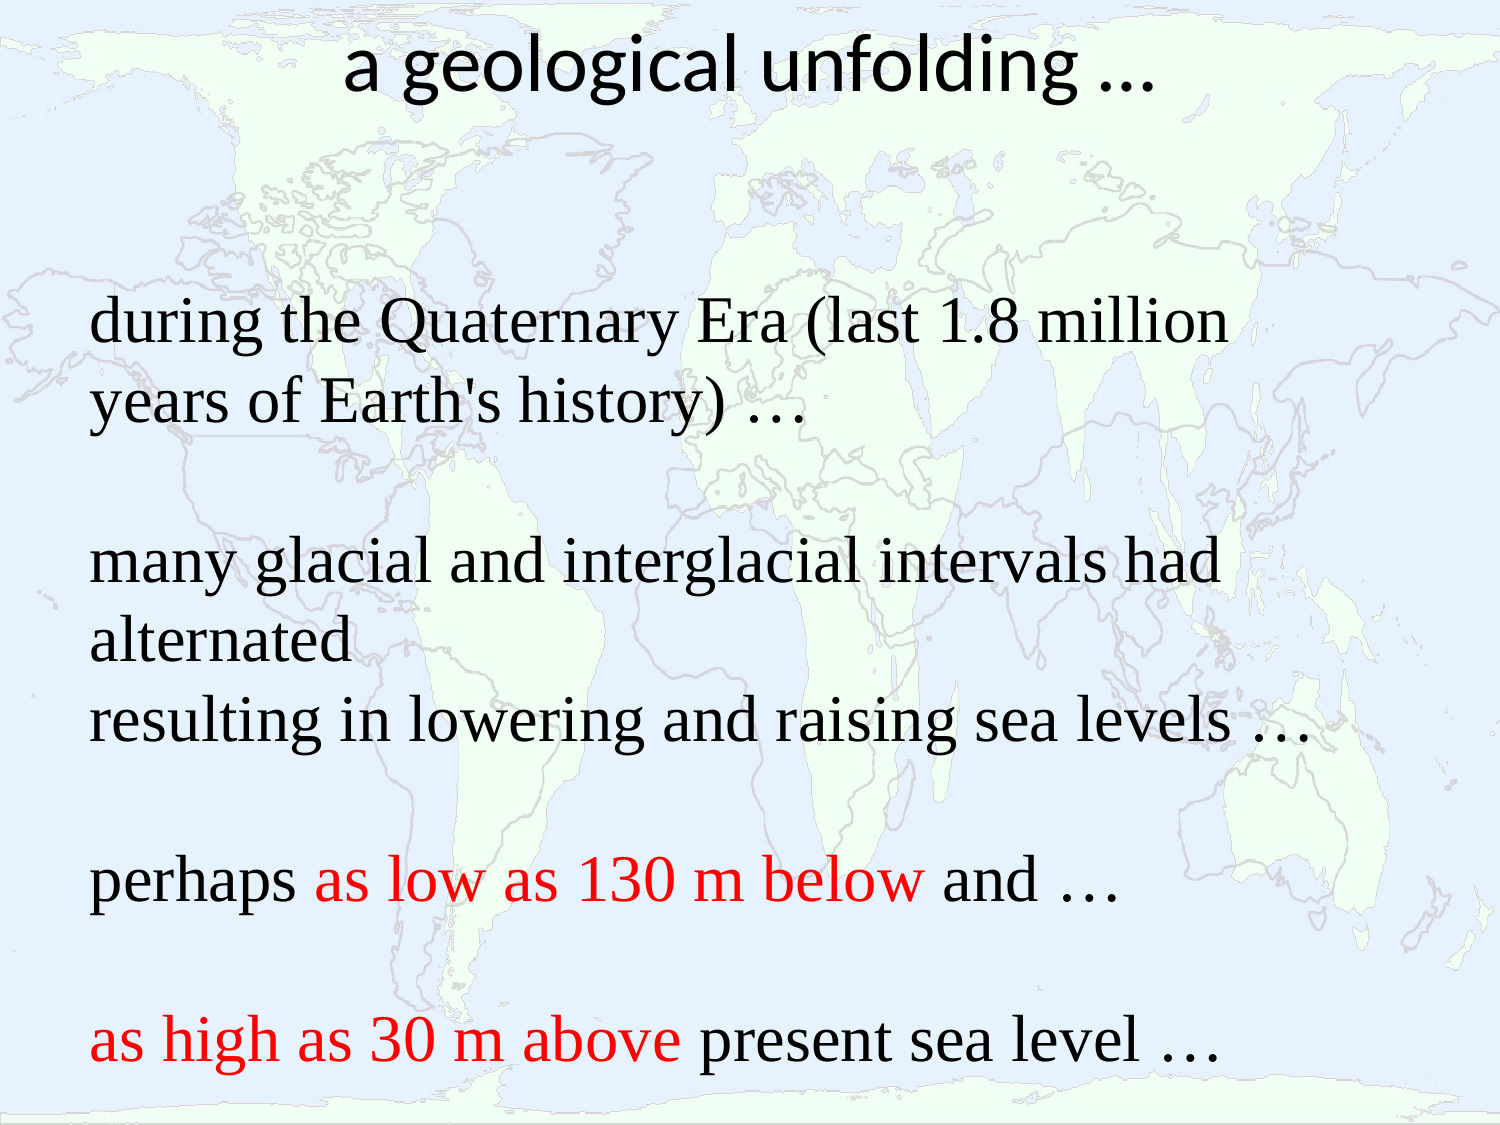

# a geological unfolding …

during the Quaternary Era (last 1.8 million
years of Earth's history) …

many glacial and interglacial intervals had alternated
resulting in lowering and raising sea levels …

perhaps as low as 130 m below and …

as high as 30 m above present sea level …